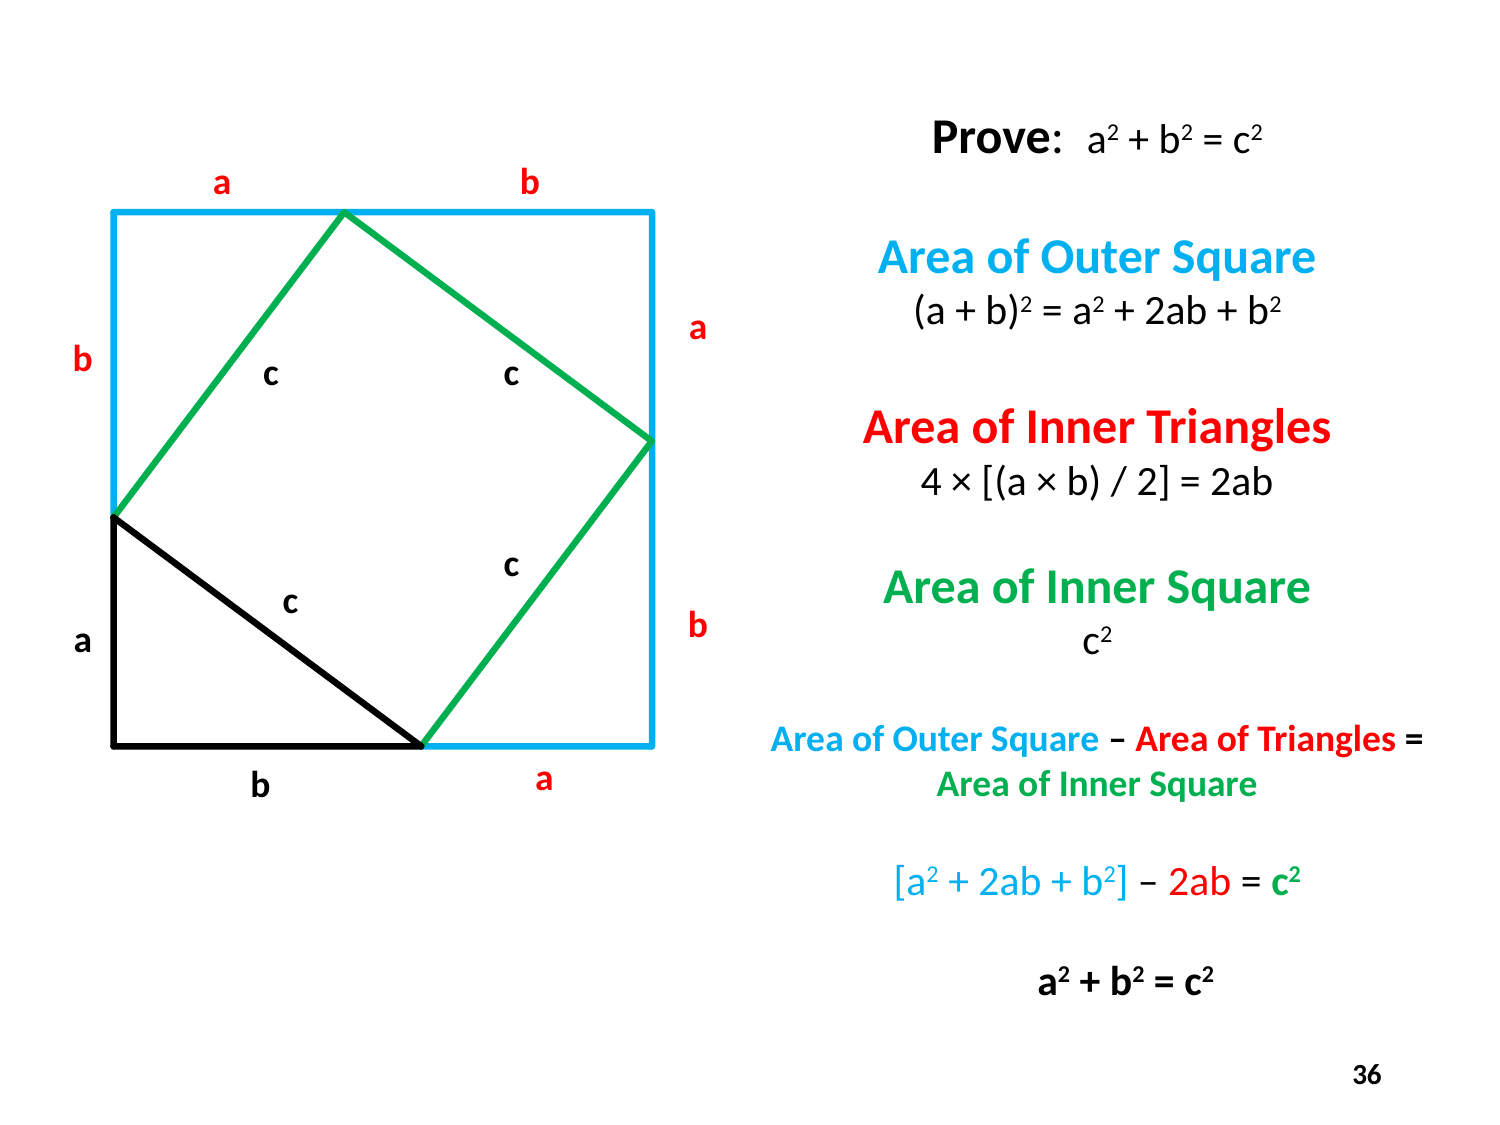

Prove:  a2 + b2 = c2

Area of Outer Square
(a + b)2 = a2 + 2ab + b2

Area of Inner Triangles
4 × [(a × b) / 2] = 2ab

Area of Inner Square
c2

Area of Outer Square – Area of Triangles =
Area of Inner Square

[a2 + 2ab + b2] – 2ab = c2

      a2 + b2 = c2

a
b

a
b
c
c

c
c
b
a

a
b
36